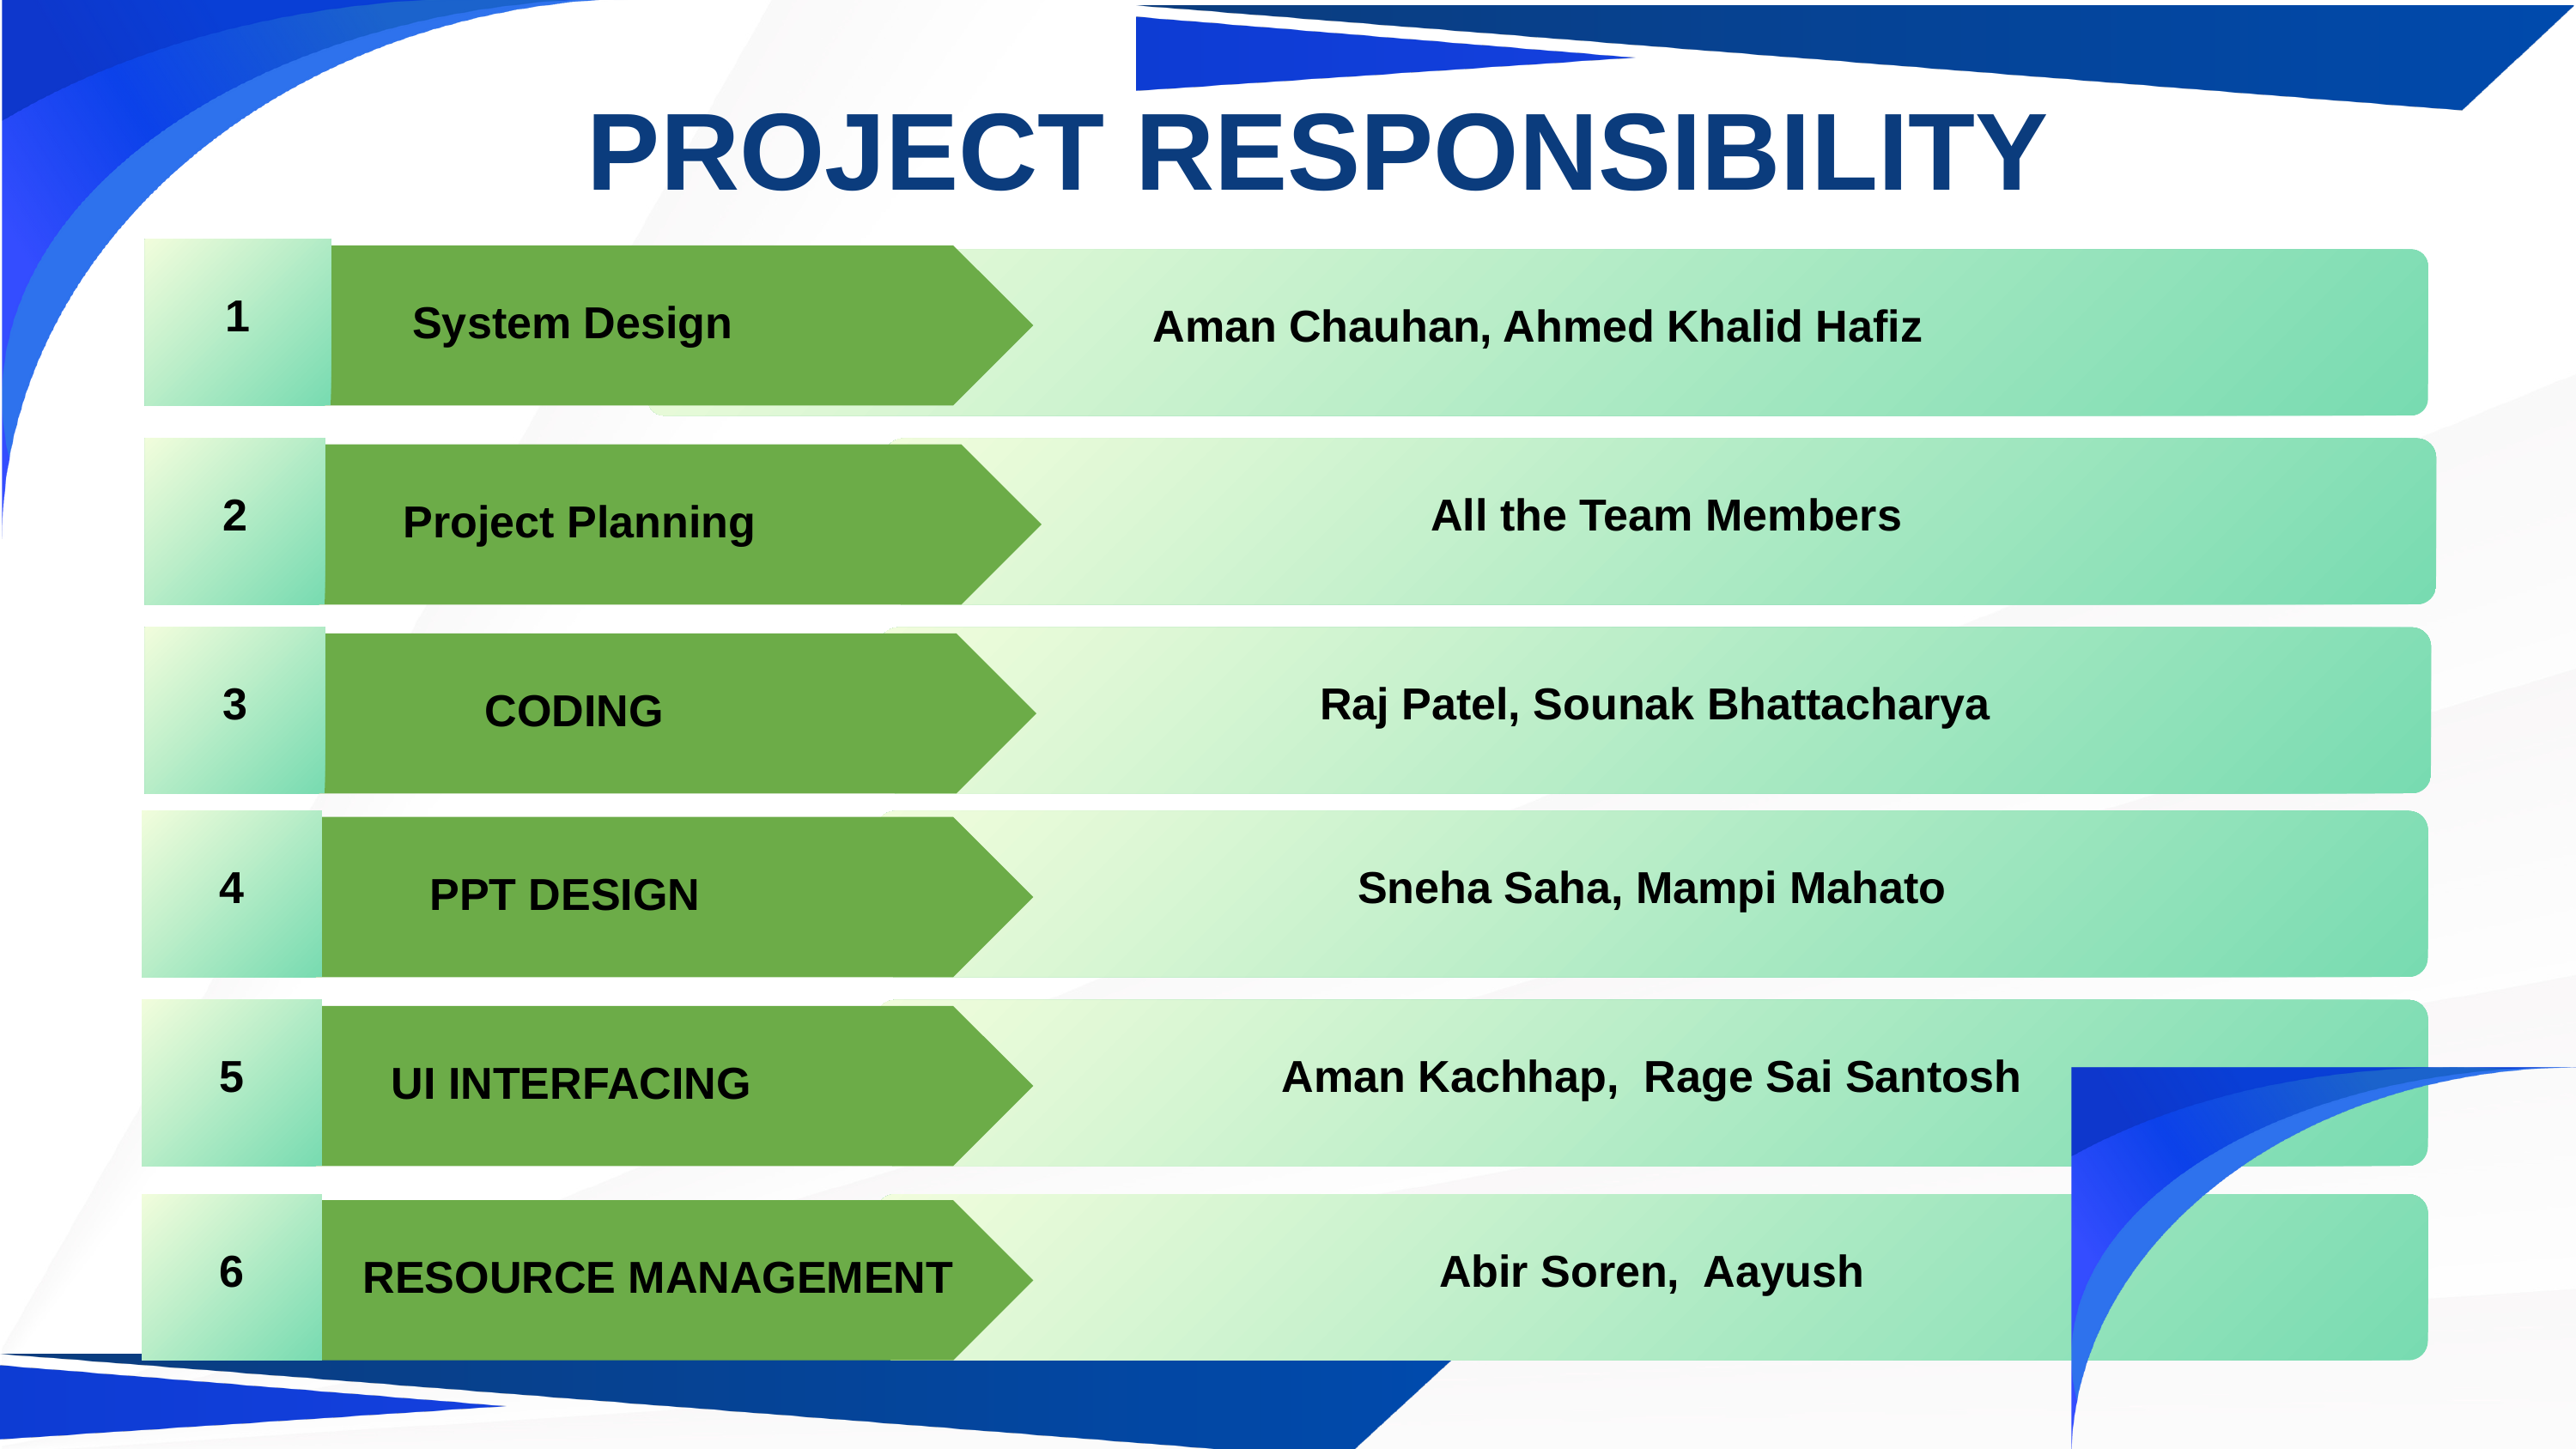

PROJECT RESPONSIBILITY

1

 System Design

Aman Chauhan, Ahmed Khalid Hafiz

2

 All the Team Members

 Project Planning

3

Raj Patel, Sounak Bhattacharya

 CODING

4

Sneha Saha, Mampi Mahato

PPT DESIGN

5

Aman Kachhap,  Rage Sai Santosh

 UI INTERFACING

6

Abir Soren,  Aayush

               RESOURCE MANAGEMENT